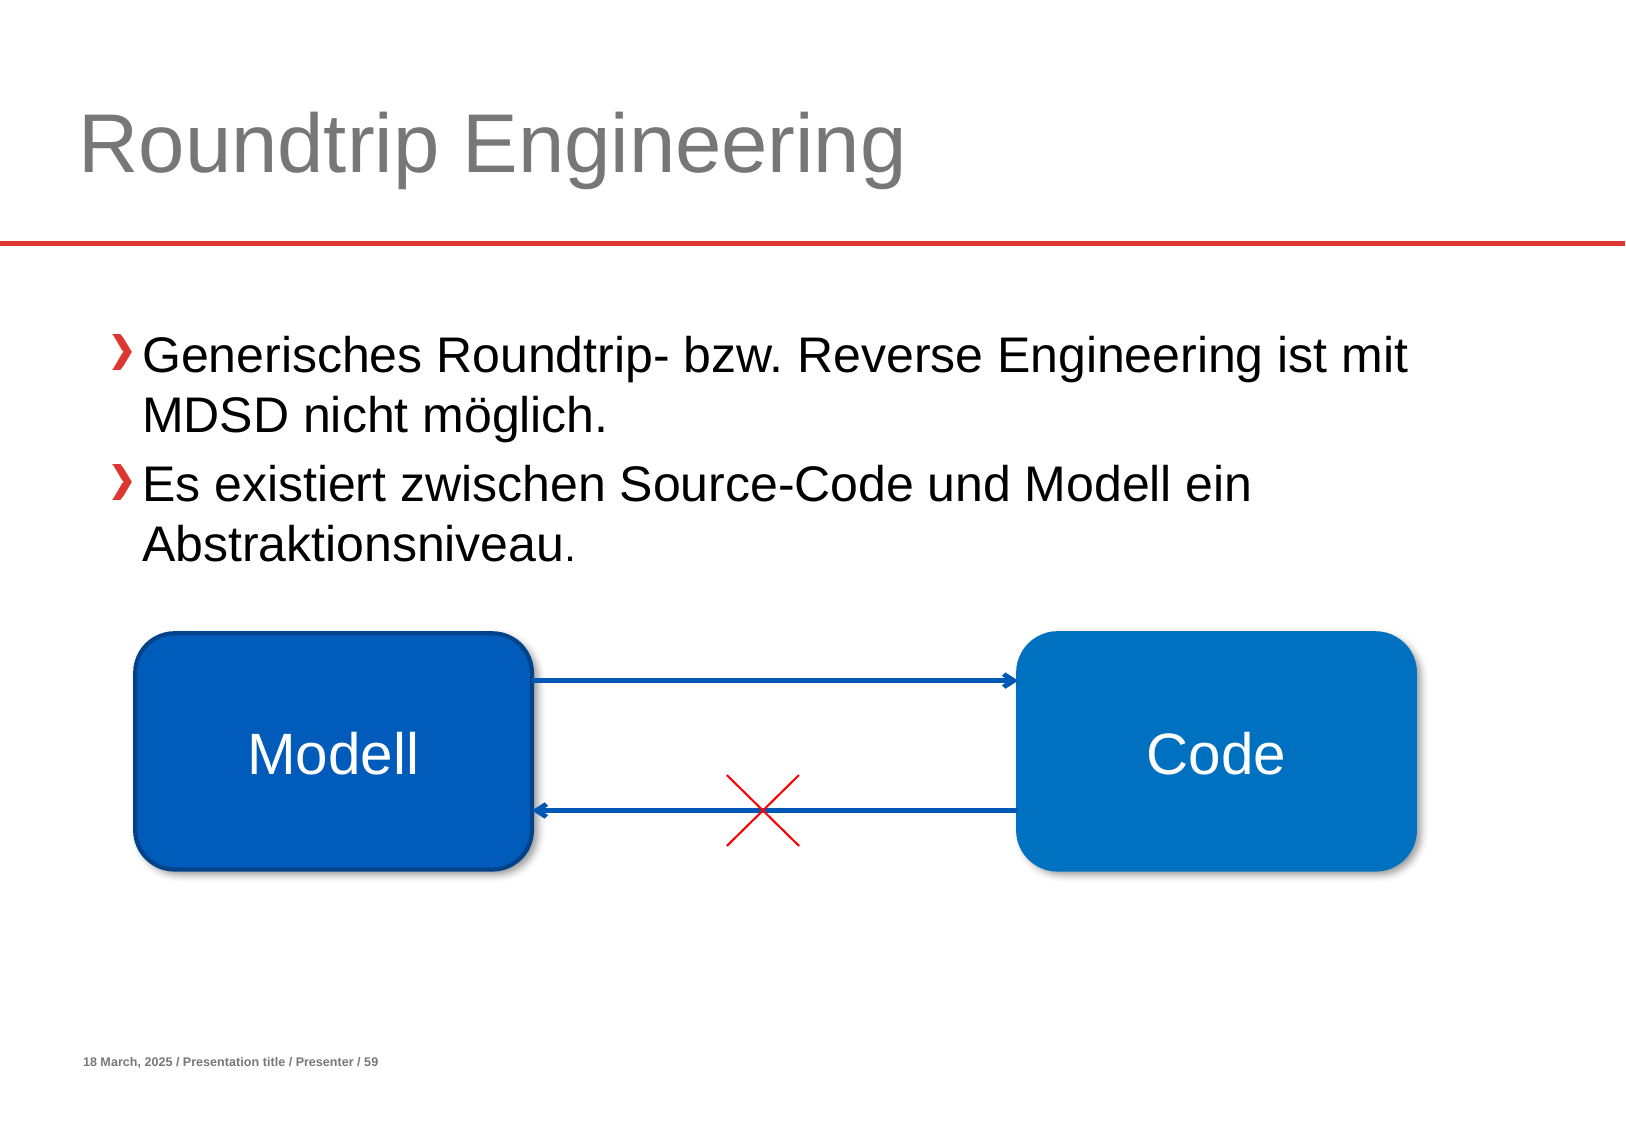

# Roundtrip Engineering
Generisches Roundtrip- bzw. Reverse Engineering ist mit MDSD nicht möglich.
Es existiert zwischen Source-Code und Modell ein Abstraktionsniveau.
Modell
Code